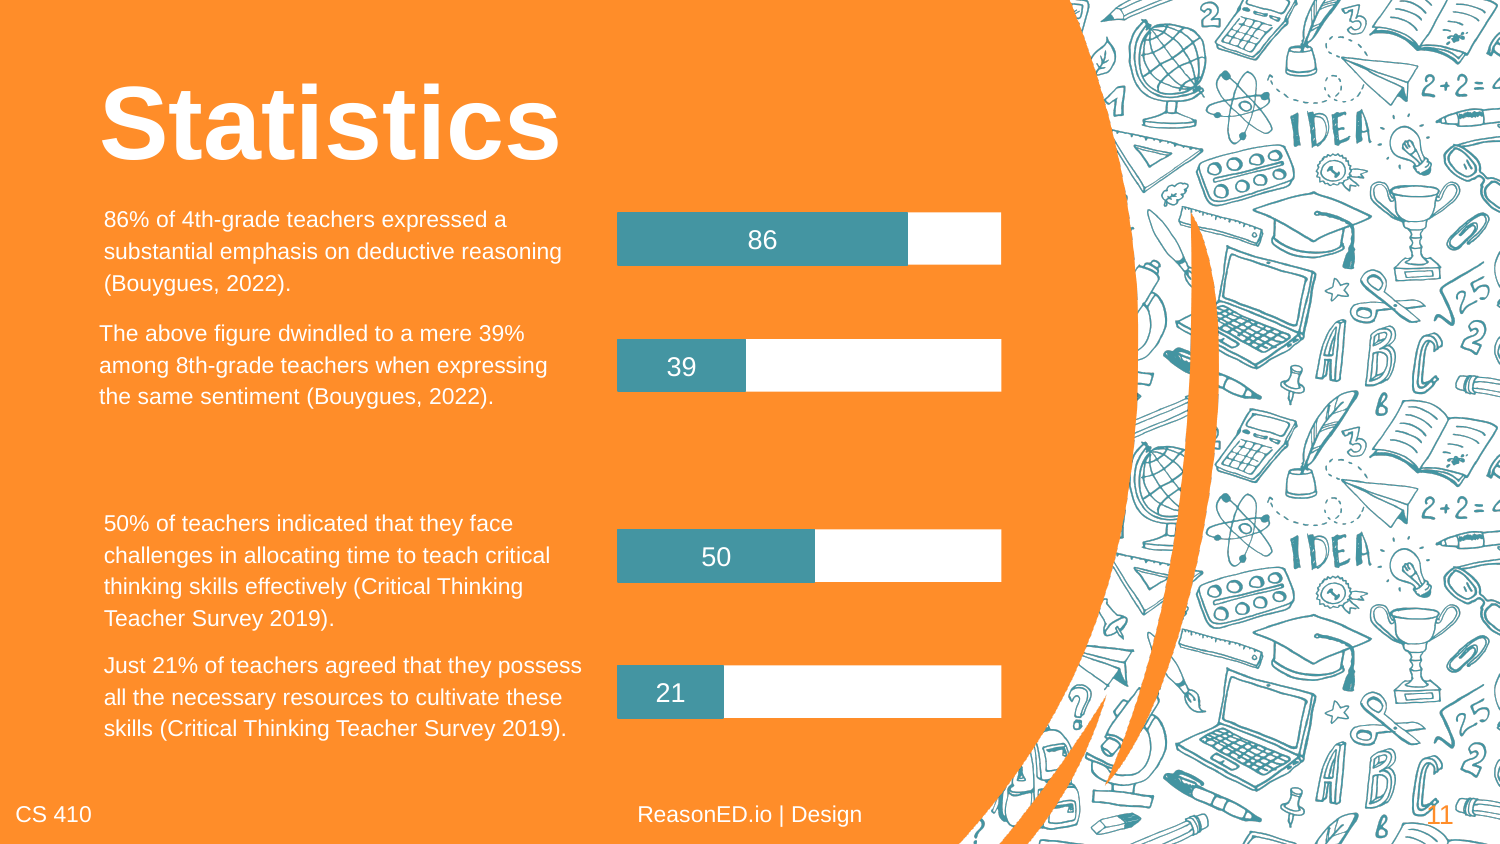

# Statistics
86% of 4th-grade teachers expressed a substantial emphasis on deductive reasoning (Bouygues, 2022).
The above figure dwindled to a mere 39% among 8th-grade teachers when expressing the same sentiment (Bouygues, 2022).
50% of teachers indicated that they face challenges in allocating time to teach critical thinking skills effectively (Critical Thinking Teacher Survey 2019).
Just 21% of teachers agreed that they possess all the necessary resources to cultivate these skills (Critical Thinking Teacher Survey 2019).

86

39

50

21
11
CS 410
ReasonED.io | Design